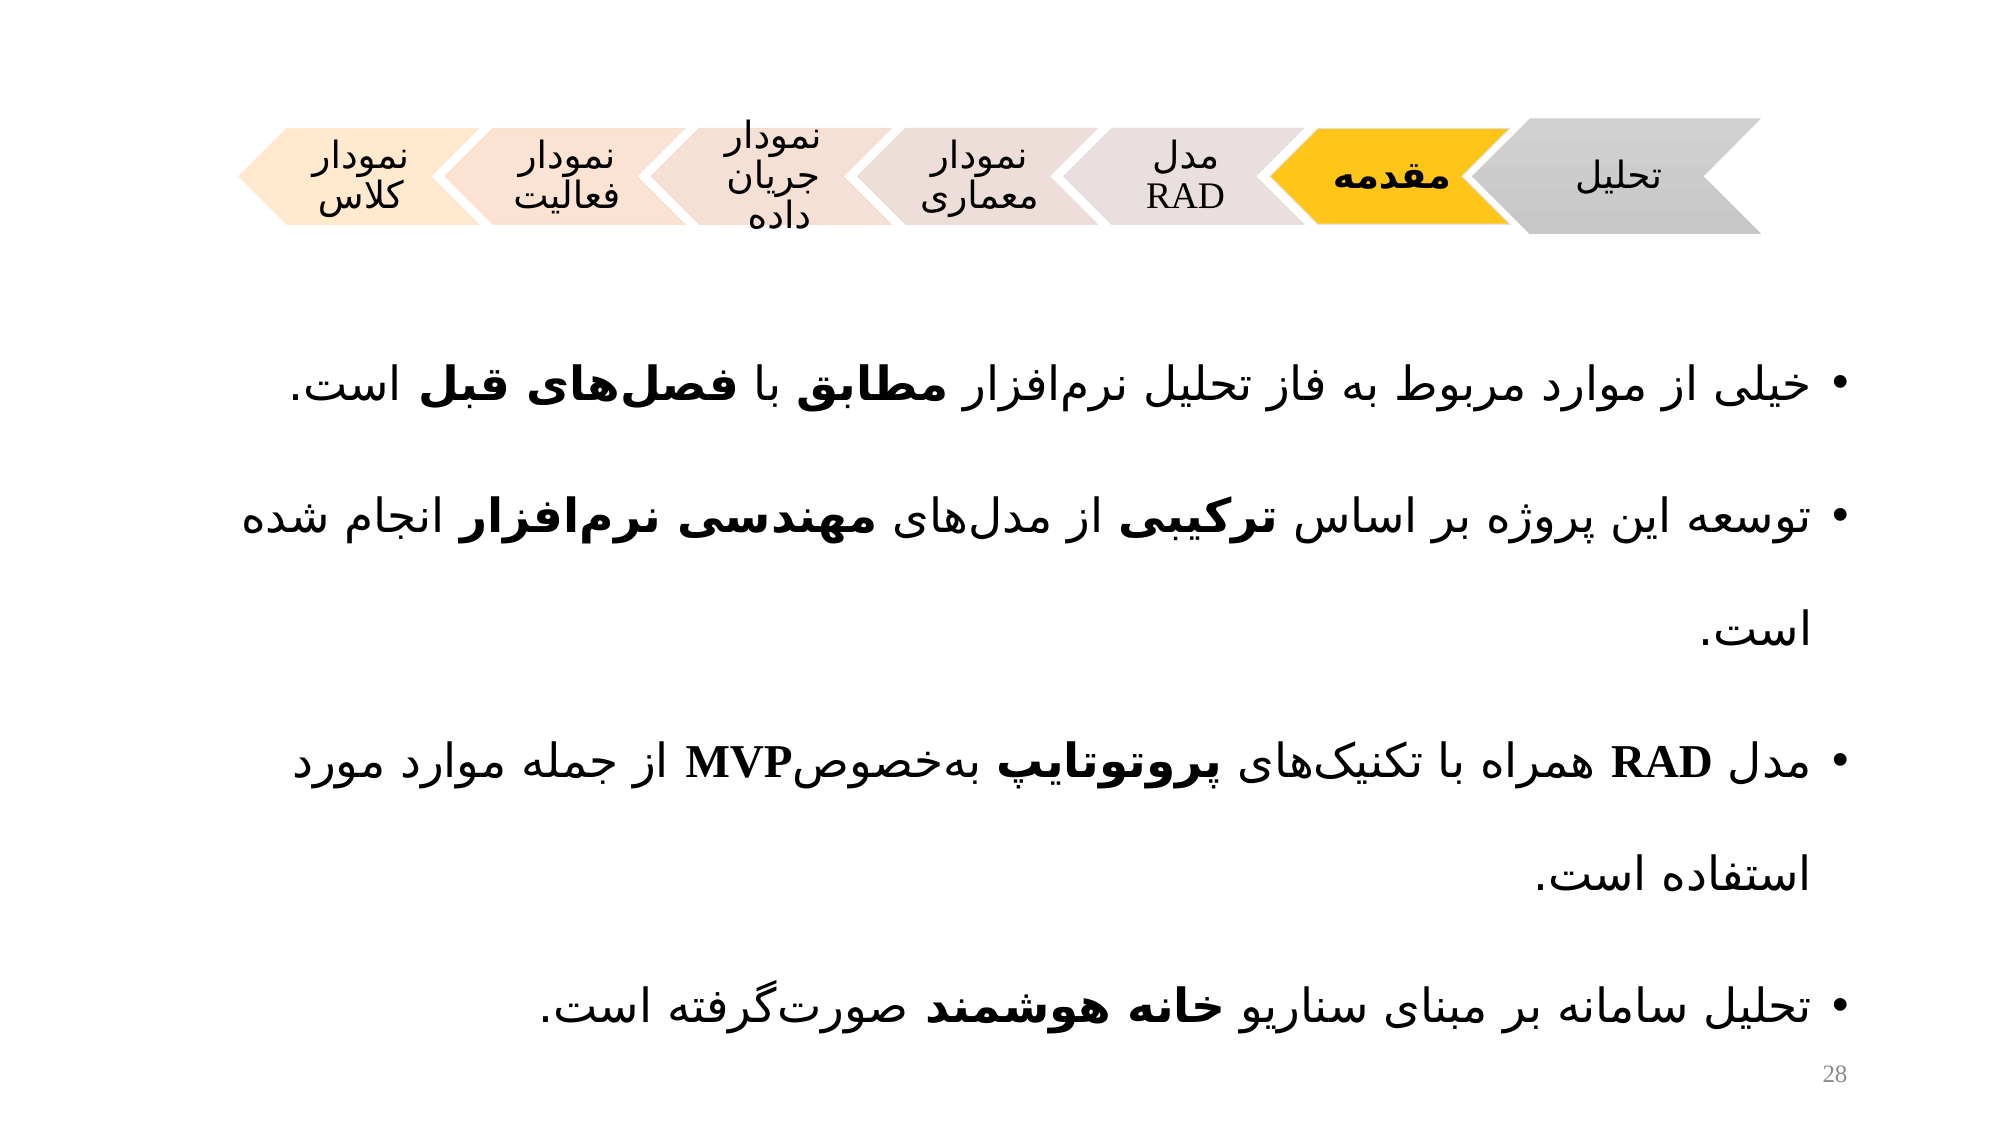

تحلیل
مقدمه
مدل RAD
نمودار معماری
نمودار جریان داده
نمودار فعالیت
نمودار کلاس
خیلی از موارد مربوط به فاز تحلیل نرم‌افزار مطابق با فصل‌های قبل است.
توسعه این پروژه بر اساس ترکیبی از مدل‌های مهندسی نرم‌افزار انجام شده است.
مدل RAD همراه با تکنیک‌های پروتوتایپ به‌خصوصMVP از جمله موارد مورد استفاده است.
تحلیل سامانه بر مبنای سناریو خانه هوشمند صورت‌گرفته است.

28